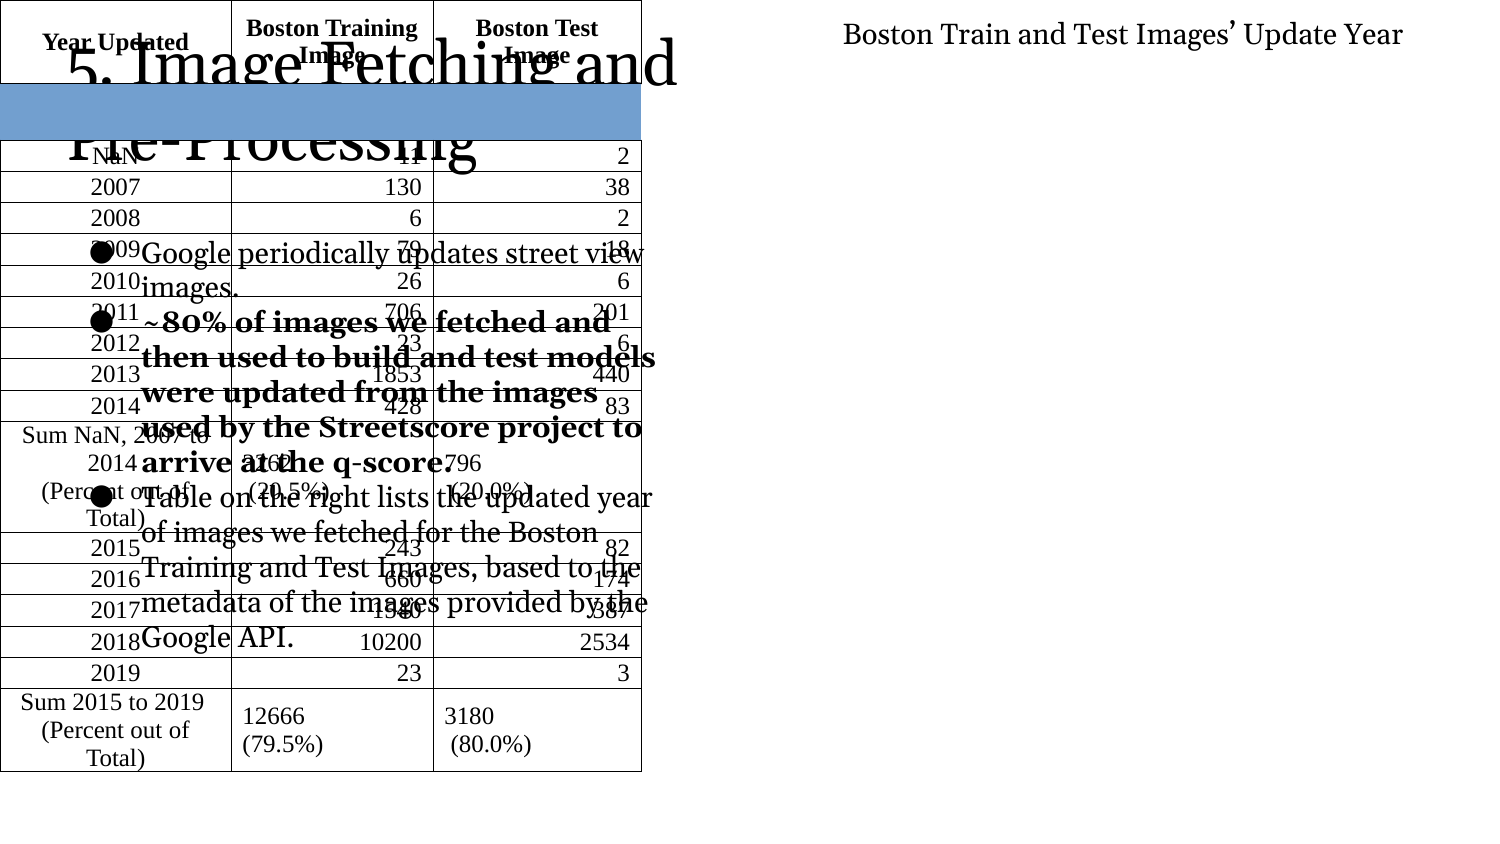

# 5. Image Fetching and   Pre-Processing
Boston Train and Test Images’ Update Year
| Year Updated | Boston Training Image | Boston Test Image |
| --- | --- | --- |
|  |  |  |
| NaN | 11 | 2 |
| 2007 | 130 | 38 |
| 2008 | 6 | 2 |
| 2009 | 79 | 18 |
| 2010 | 26 | 6 |
| 2011 | 706 | 201 |
| 2012 | 23 | 6 |
| 2013 | 1853 | 440 |
| 2014 | 428 | 83 |
| Sum NaN, 2007 to 2014 (Percent out of Total) | 3262 (20.5%) | 796 (20.0%) |
| 2015 | 243 | 82 |
| 2016 | 660 | 174 |
| 2017 | 1540 | 387 |
| 2018 | 10200 | 2534 |
| 2019 | 23 | 3 |
| Sum 2015 to 2019 (Percent out of Total) | 12666 (79.5%) | 3180 (80.0%) |
| Total | 15928 | 3976 |
Google periodically updates street view images.
~80% of images we fetched and then used to build and test models were updated from the images used by the Streetscore project to arrive at the q-score.
Table on the right lists the updated year of images we fetched for the Boston Training and Test Images, based to the metadata of the images provided by the Google API.